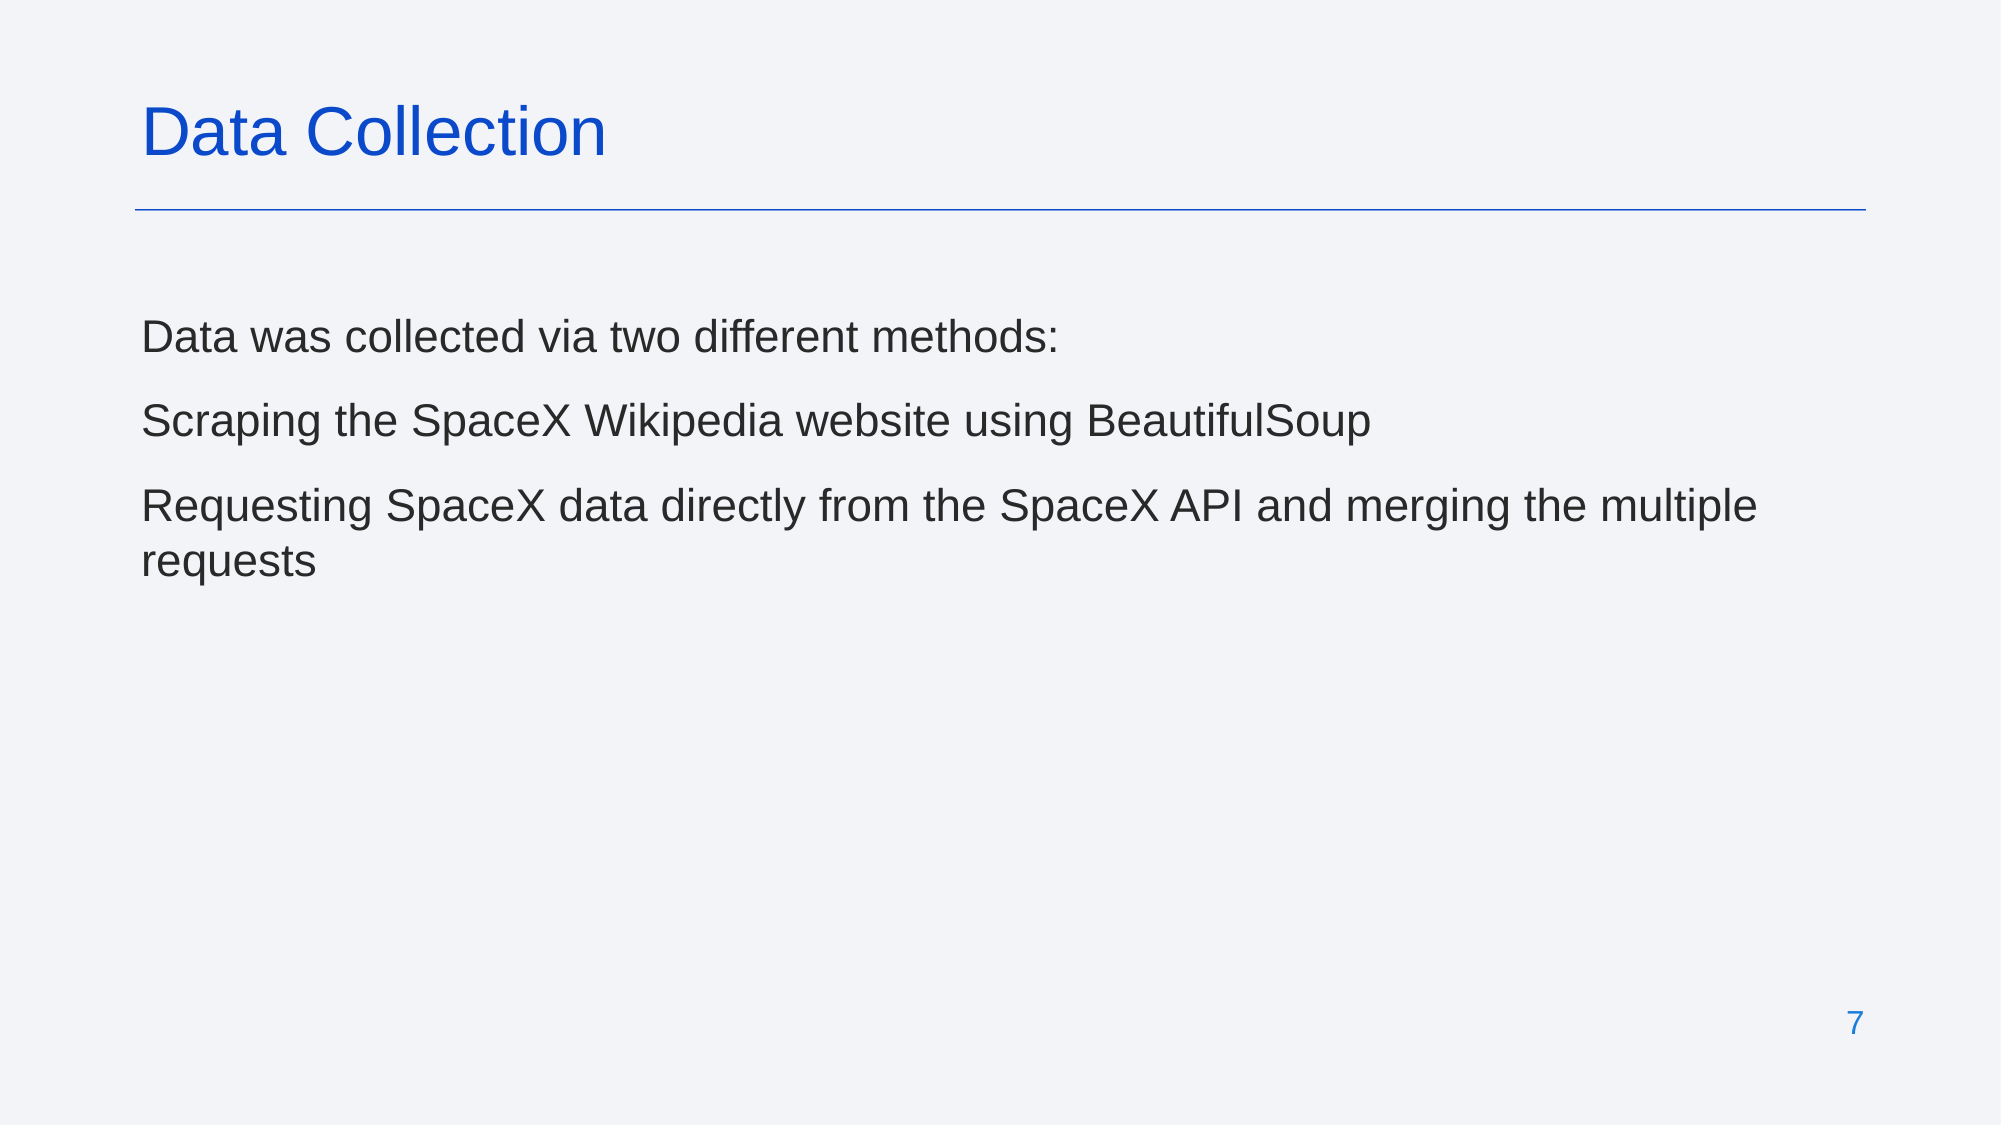

Data Collection
Data was collected via two different methods:
Scraping the SpaceX Wikipedia website using BeautifulSoup
Requesting SpaceX data directly from the SpaceX API and merging the multiple requests
7